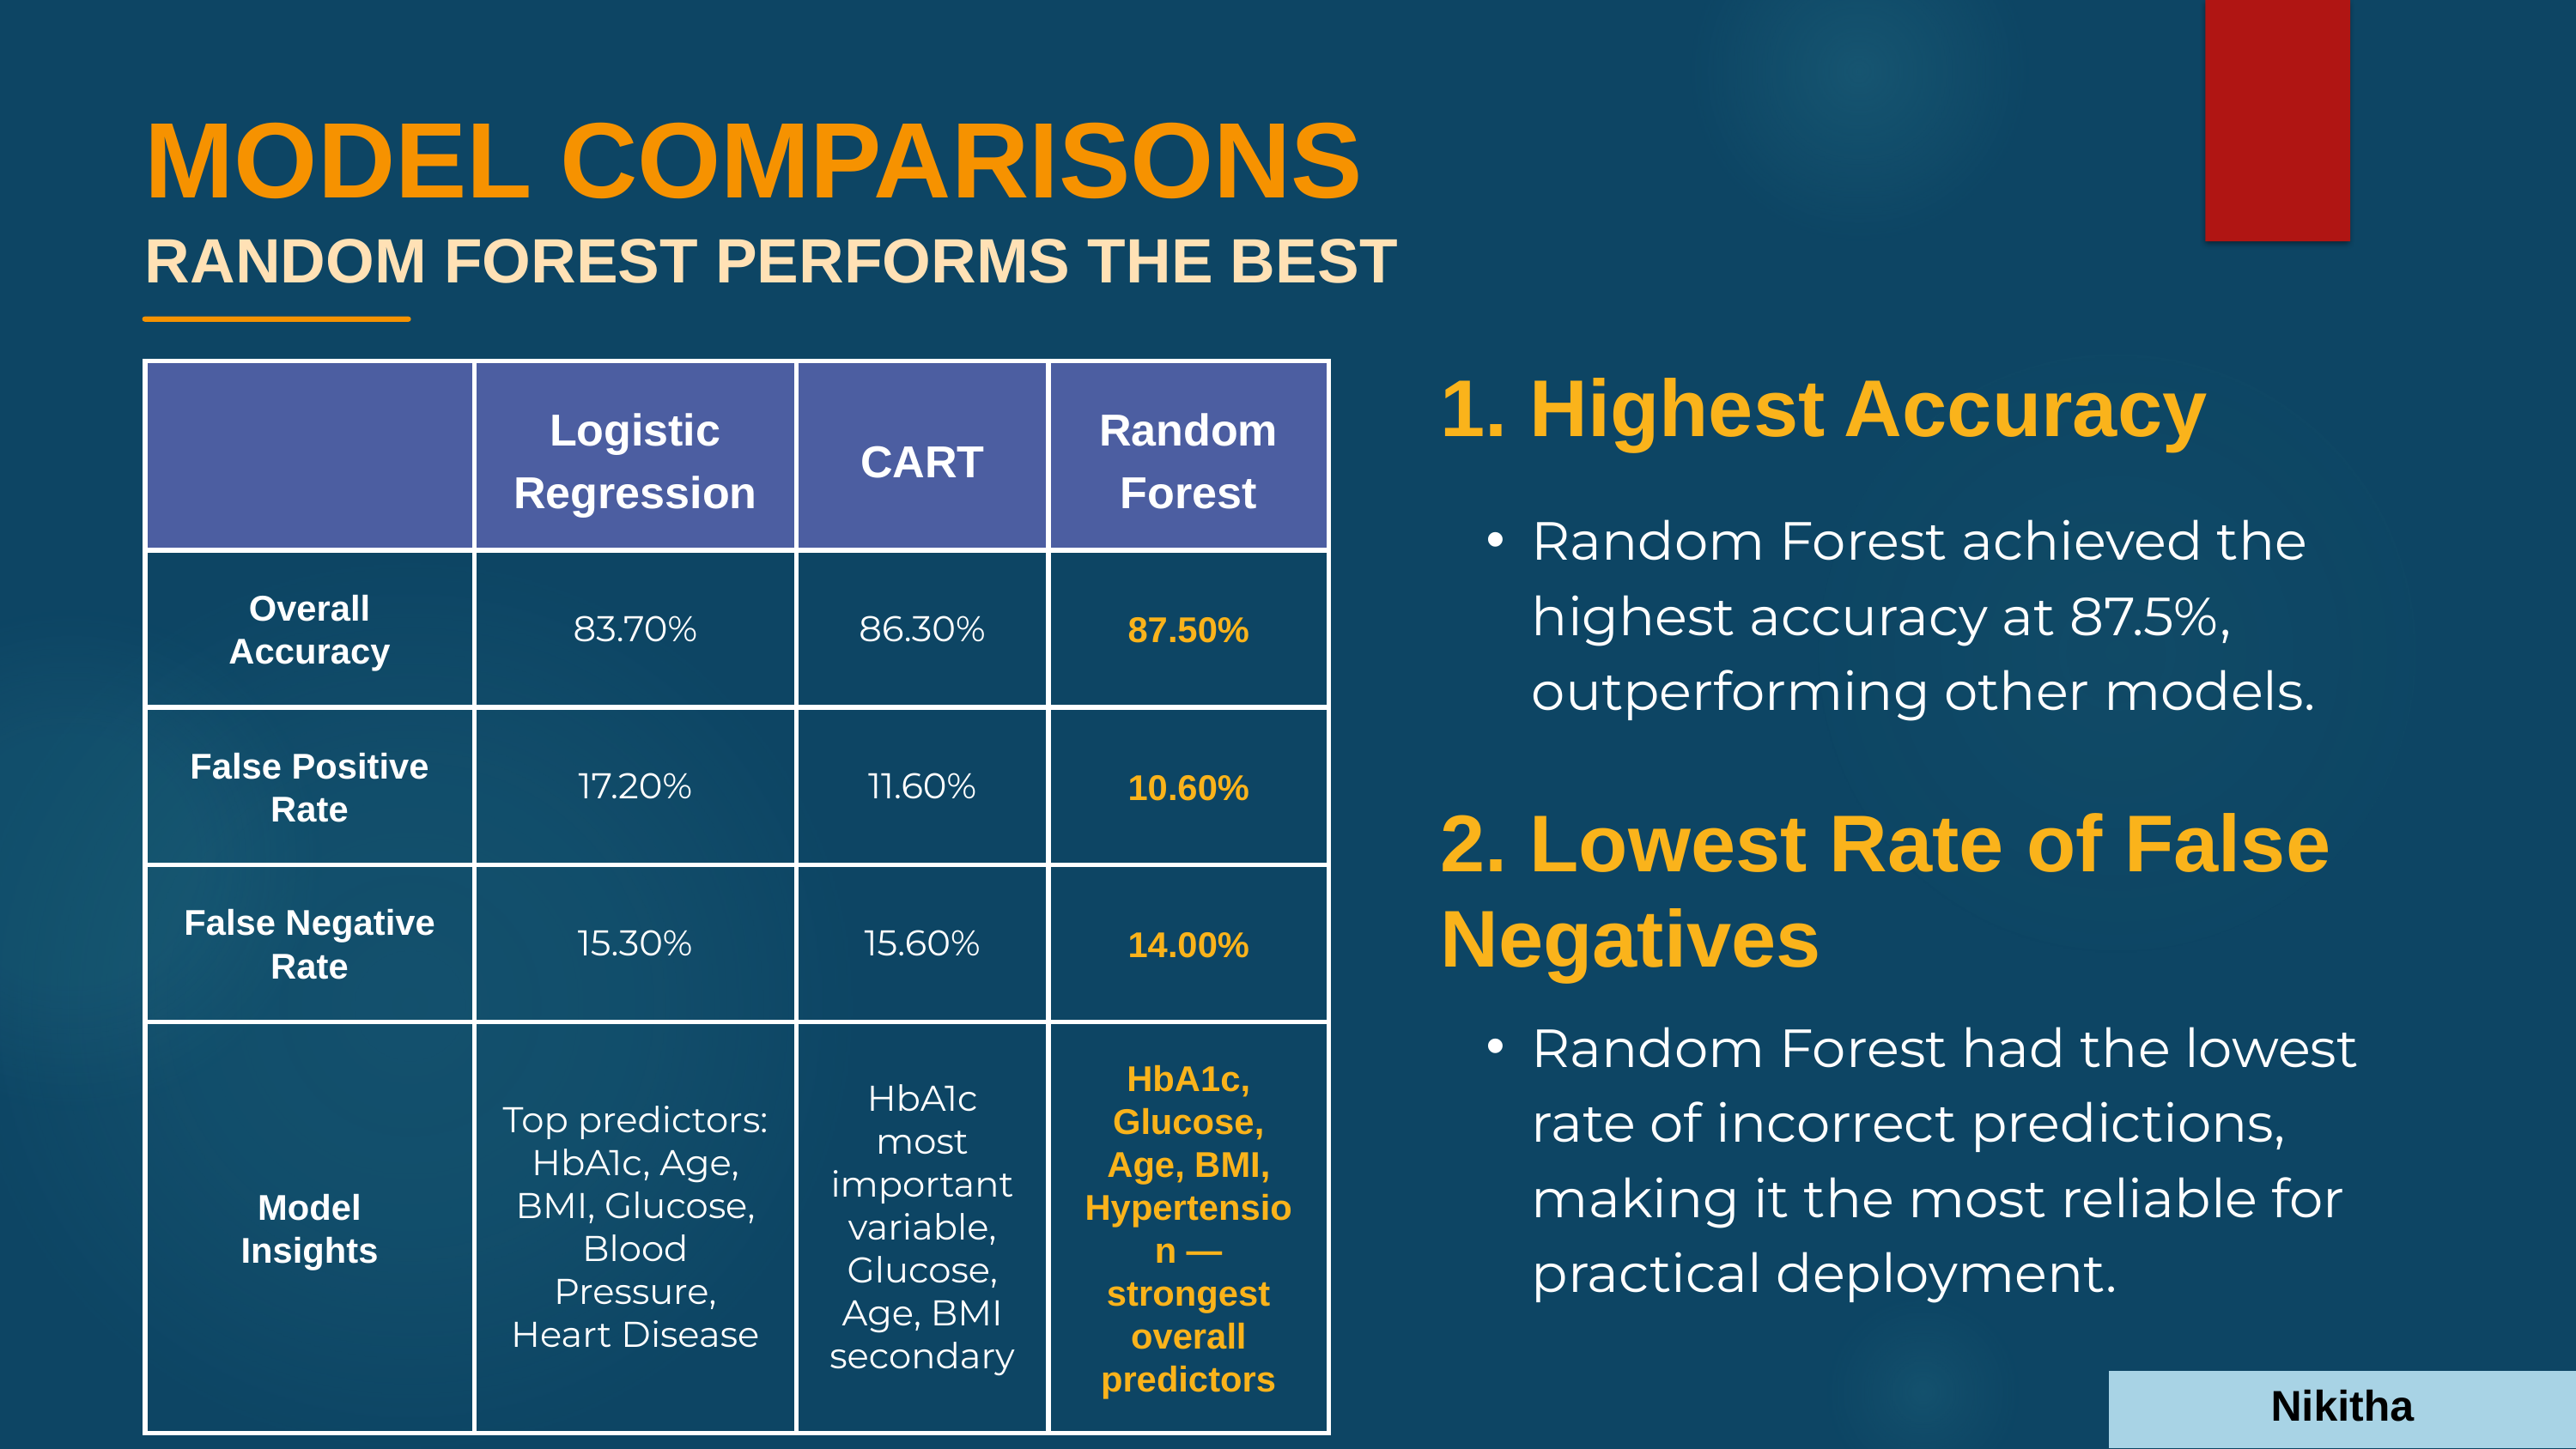

MODEL COMPARISONS
RANDOM FOREST PERFORMS THE BEST

1. Highest Accuracy
|  | Logistic Regression | CART | Random Forest |
| --- | --- | --- | --- |
| Overall Accuracy | 83.70% | 86.30% | 87.50% |
| False Positive Rate | 17.20% | 11.60% | 10.60% |
| False Negative Rate | 15.30% | 15.60% | 14.00% |
| Model Insights | Top predictors: HbA1c, Age, BMI, Glucose, Blood Pressure, Heart Disease | HbA1c most important variable, Glucose, Age, BMI secondary | HbA1c, Glucose, Age, BMI, Hypertension — strongest overall predictors |
Random Forest achieved the highest accuracy at 87.5%, outperforming other models.

2. Lowest Rate of False Negatives
Random Forest had the lowest rate of incorrect predictions, making it the most reliable for practical deployment.

Nikitha